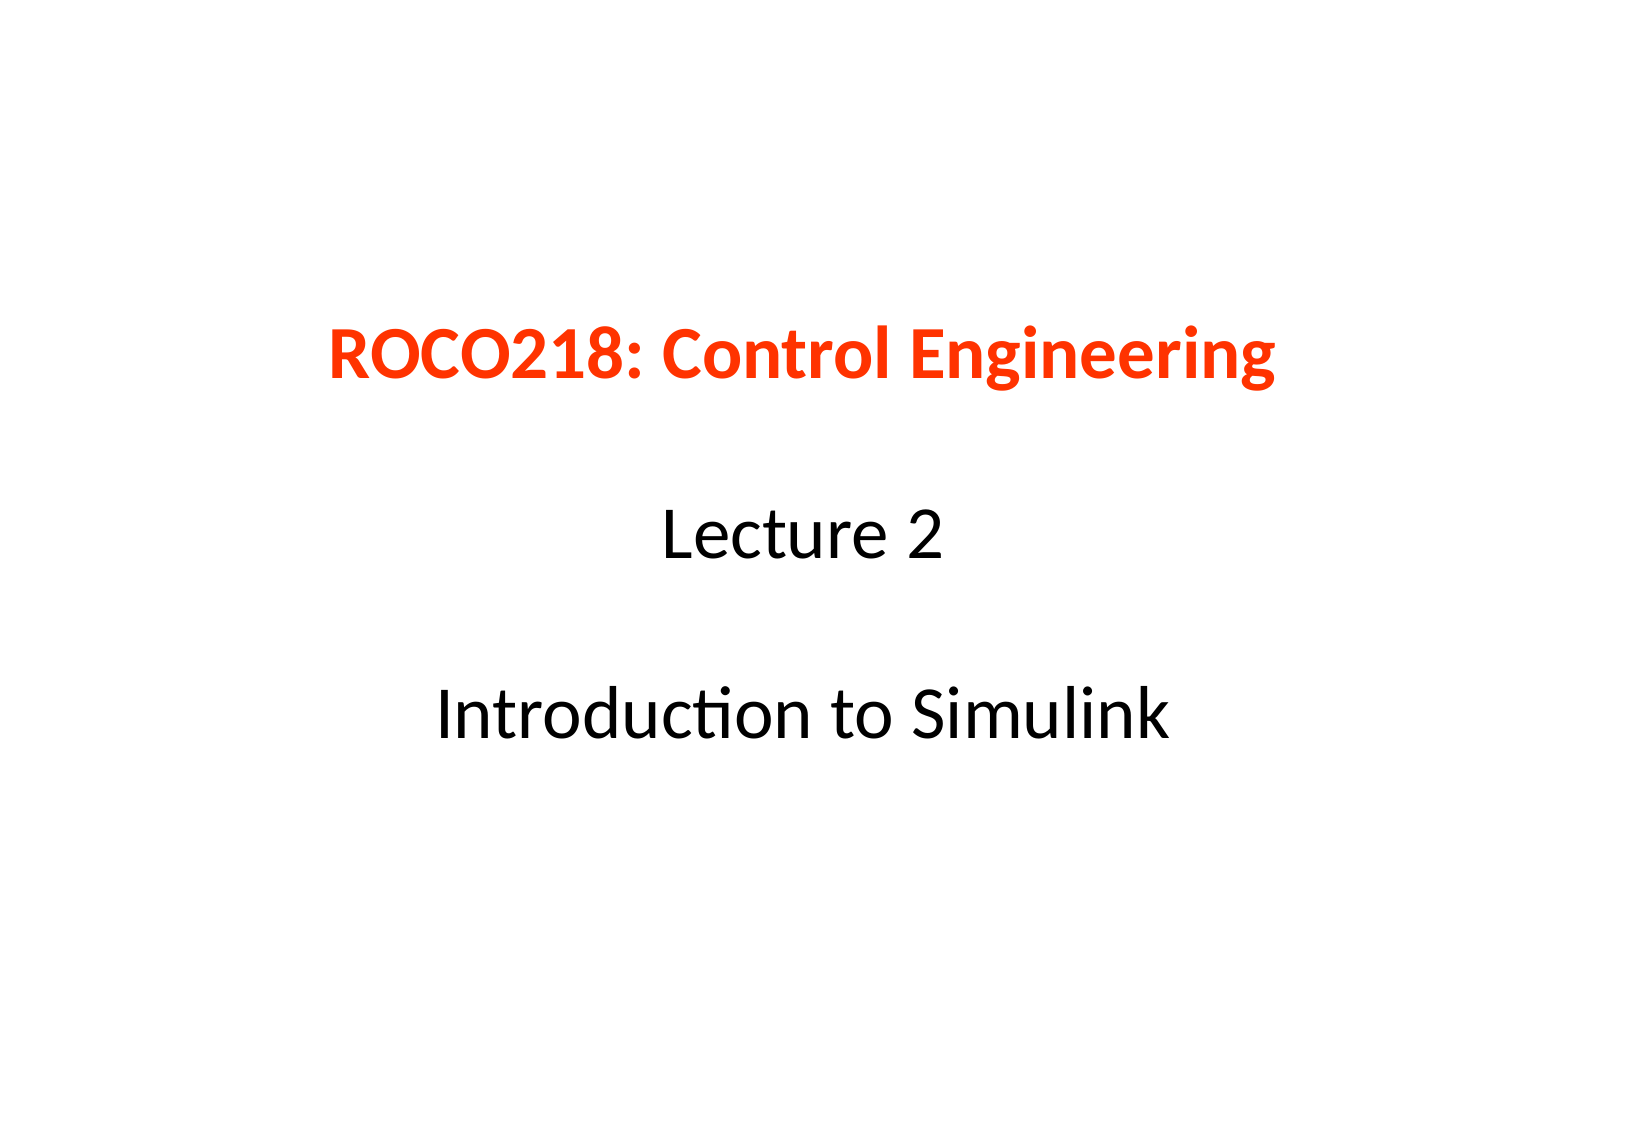

# ROCO218: Control Engineering Lecture 2 Introduction to Simulink